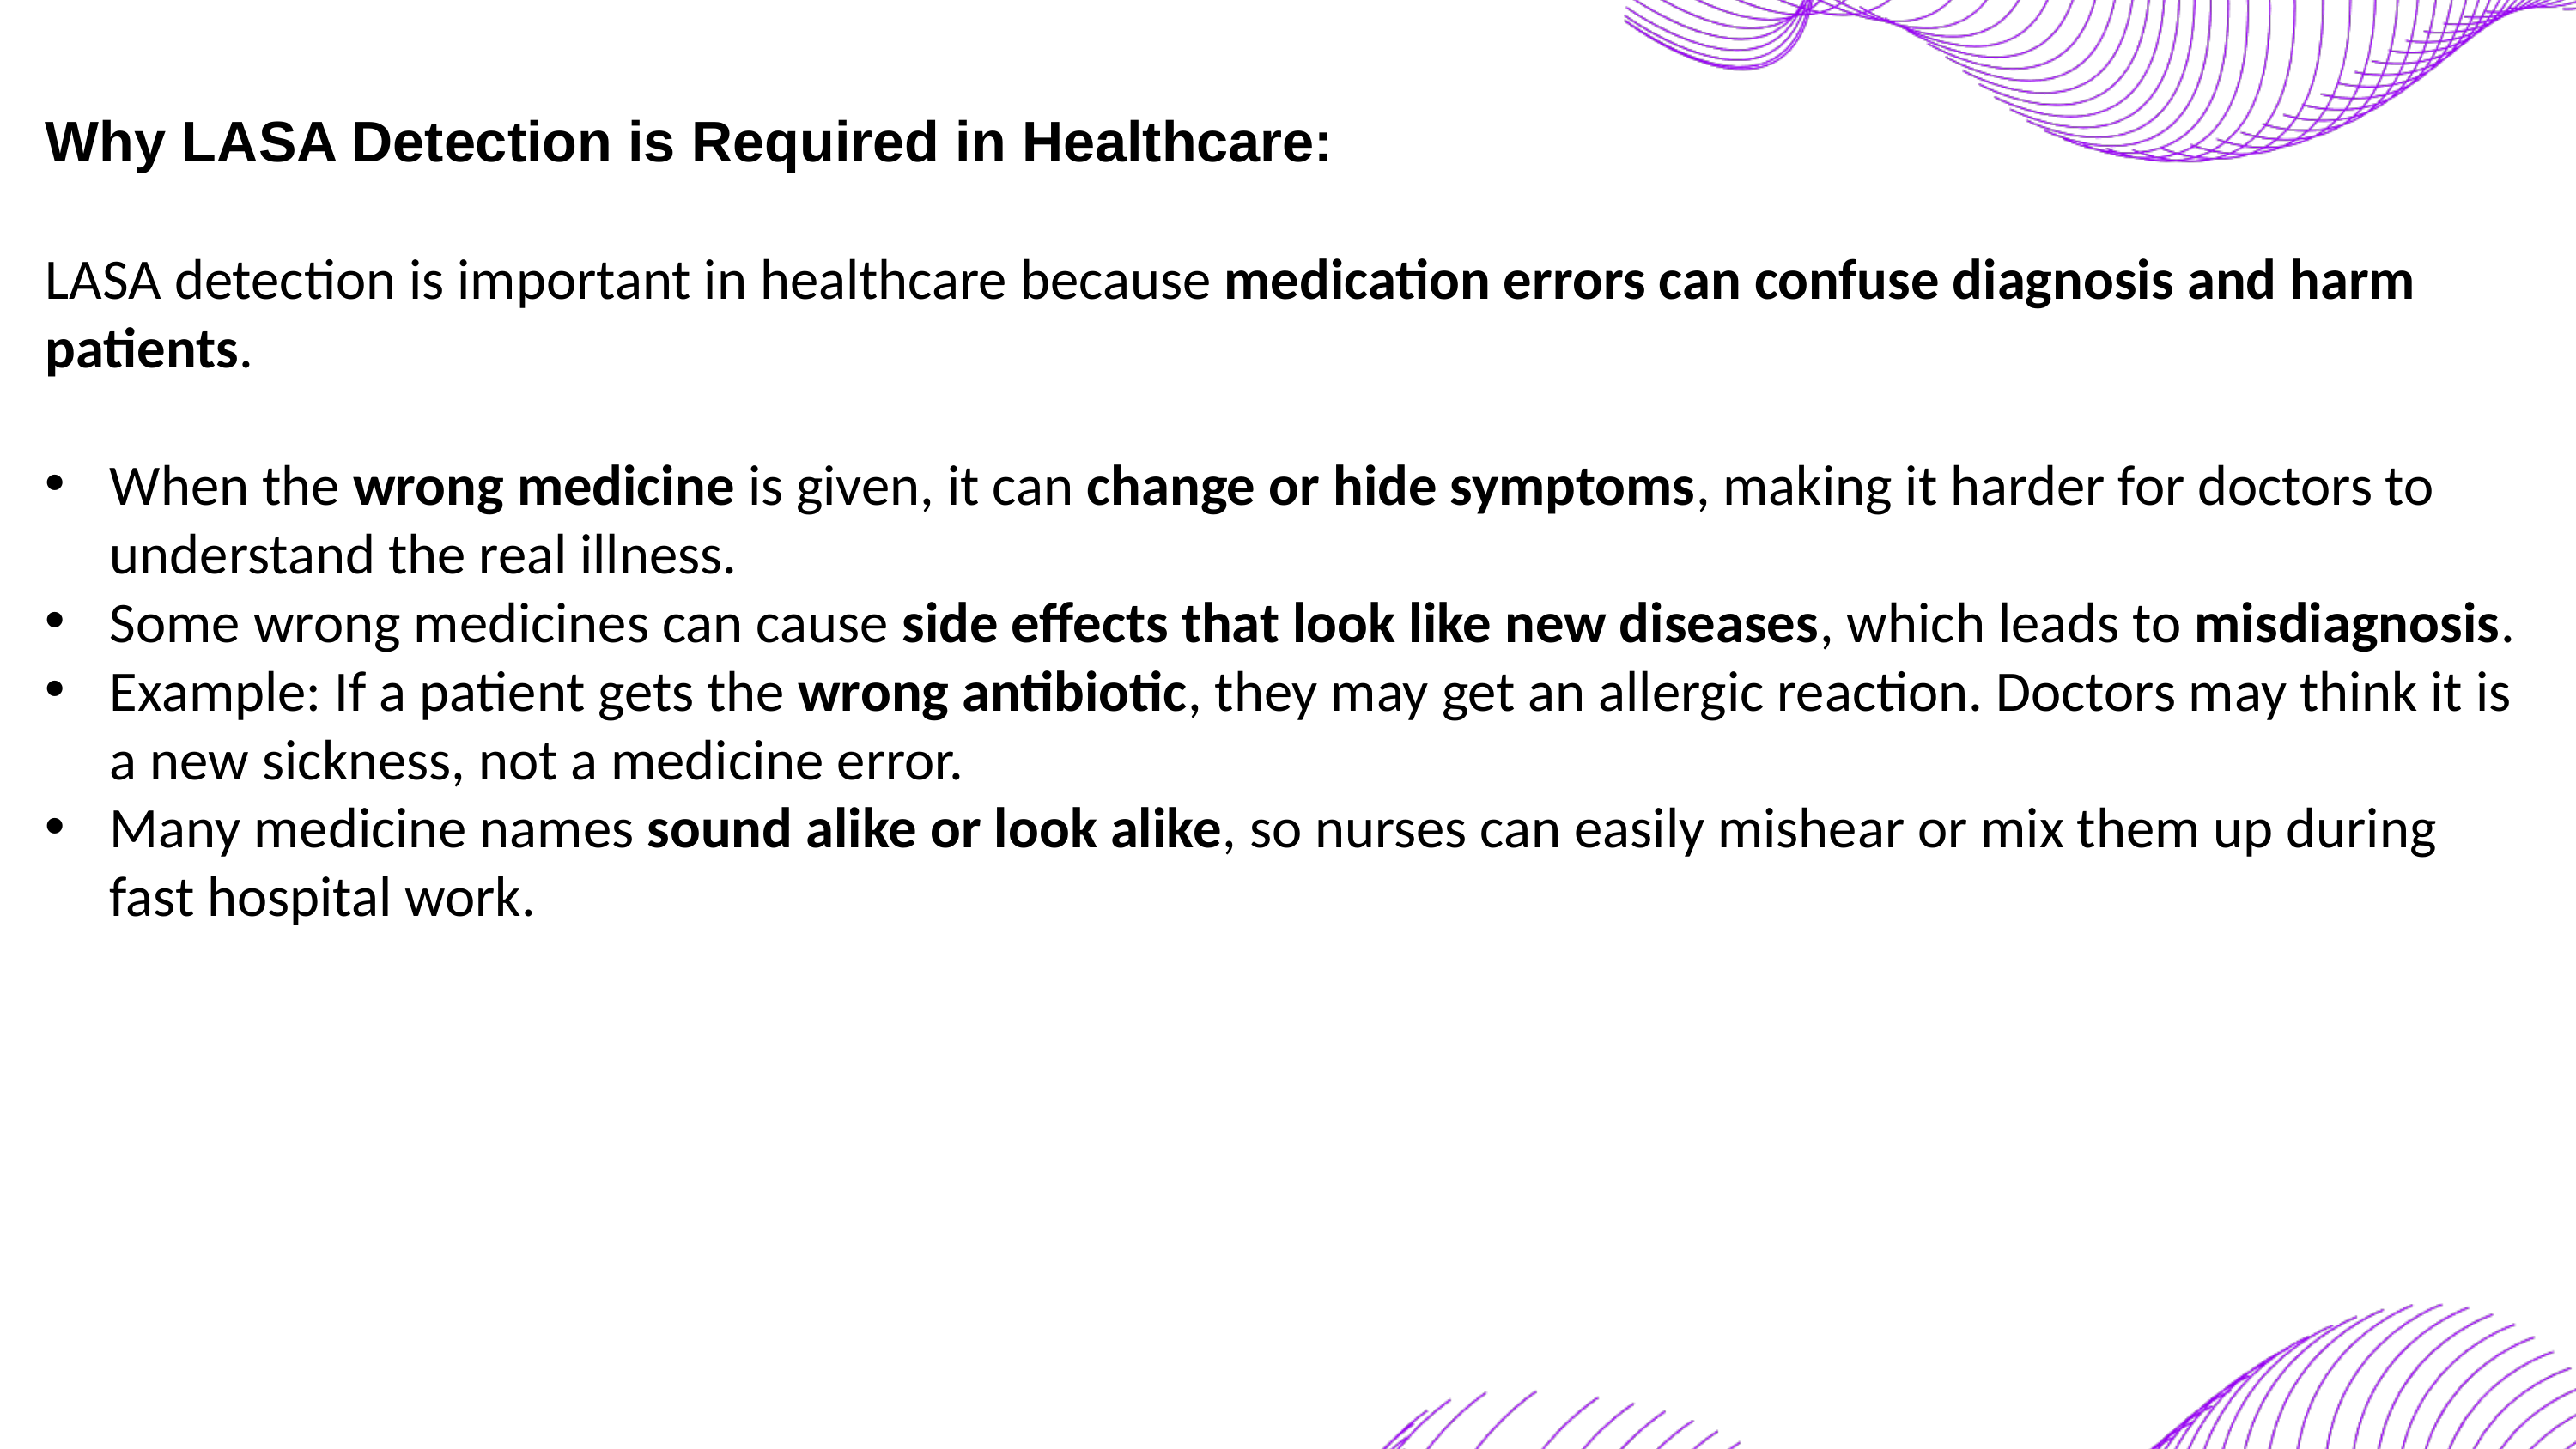

Why LASA Detection is Required in Healthcare:

LASA detection is important in healthcare because medication errors can confuse diagnosis and harm patients.

When the wrong medicine is given, it can change or hide symptoms, making it harder for doctors to understand the real illness.
Some wrong medicines can cause side effects that look like new diseases, which leads to misdiagnosis.
Example: If a patient gets the wrong antibiotic, they may get an allergic reaction. Doctors may think it is a new sickness, not a medicine error.
Many medicine names sound alike or look alike, so nurses can easily mishear or mix them up during fast hospital work.
​
​